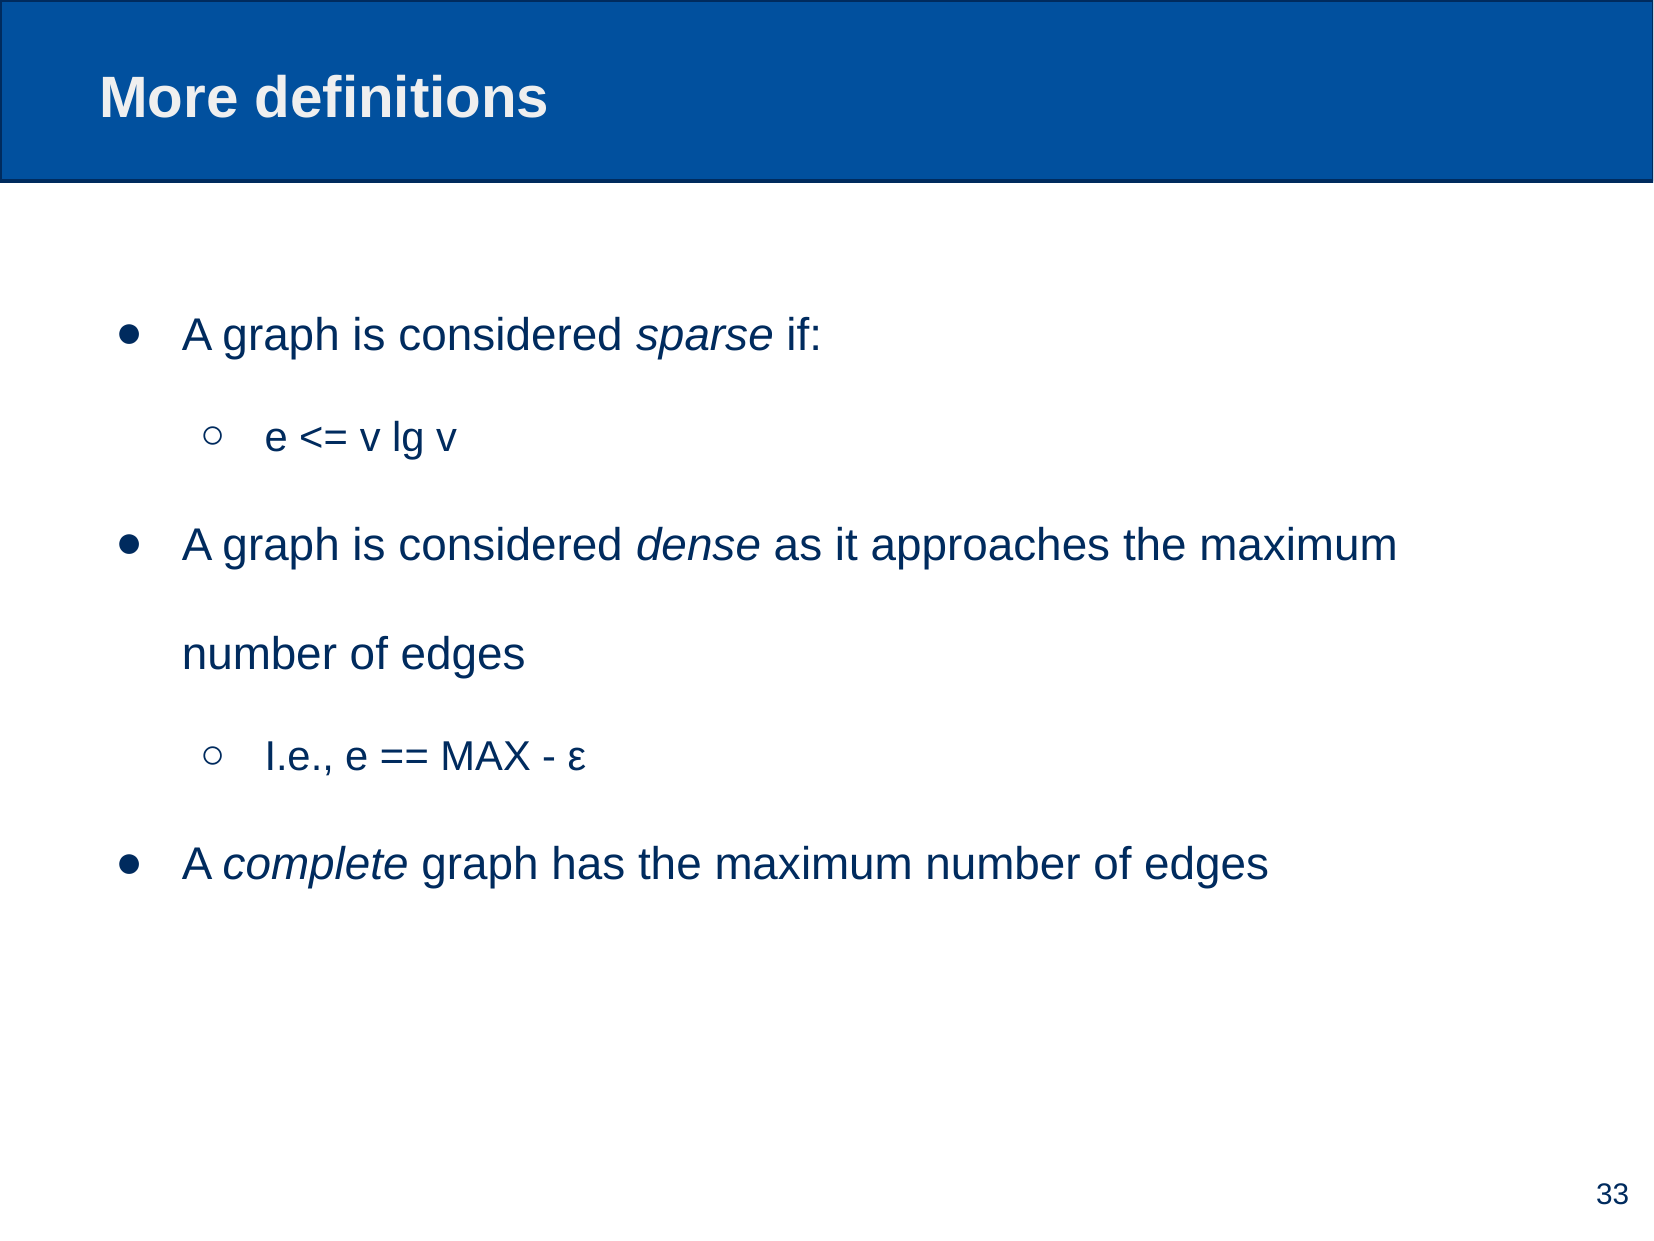

# More definitions
A graph is considered sparse if:
e <= v lg v
A graph is considered dense as it approaches the maximum number of edges
I.e., e == MAX - ε
A complete graph has the maximum number of edges
33